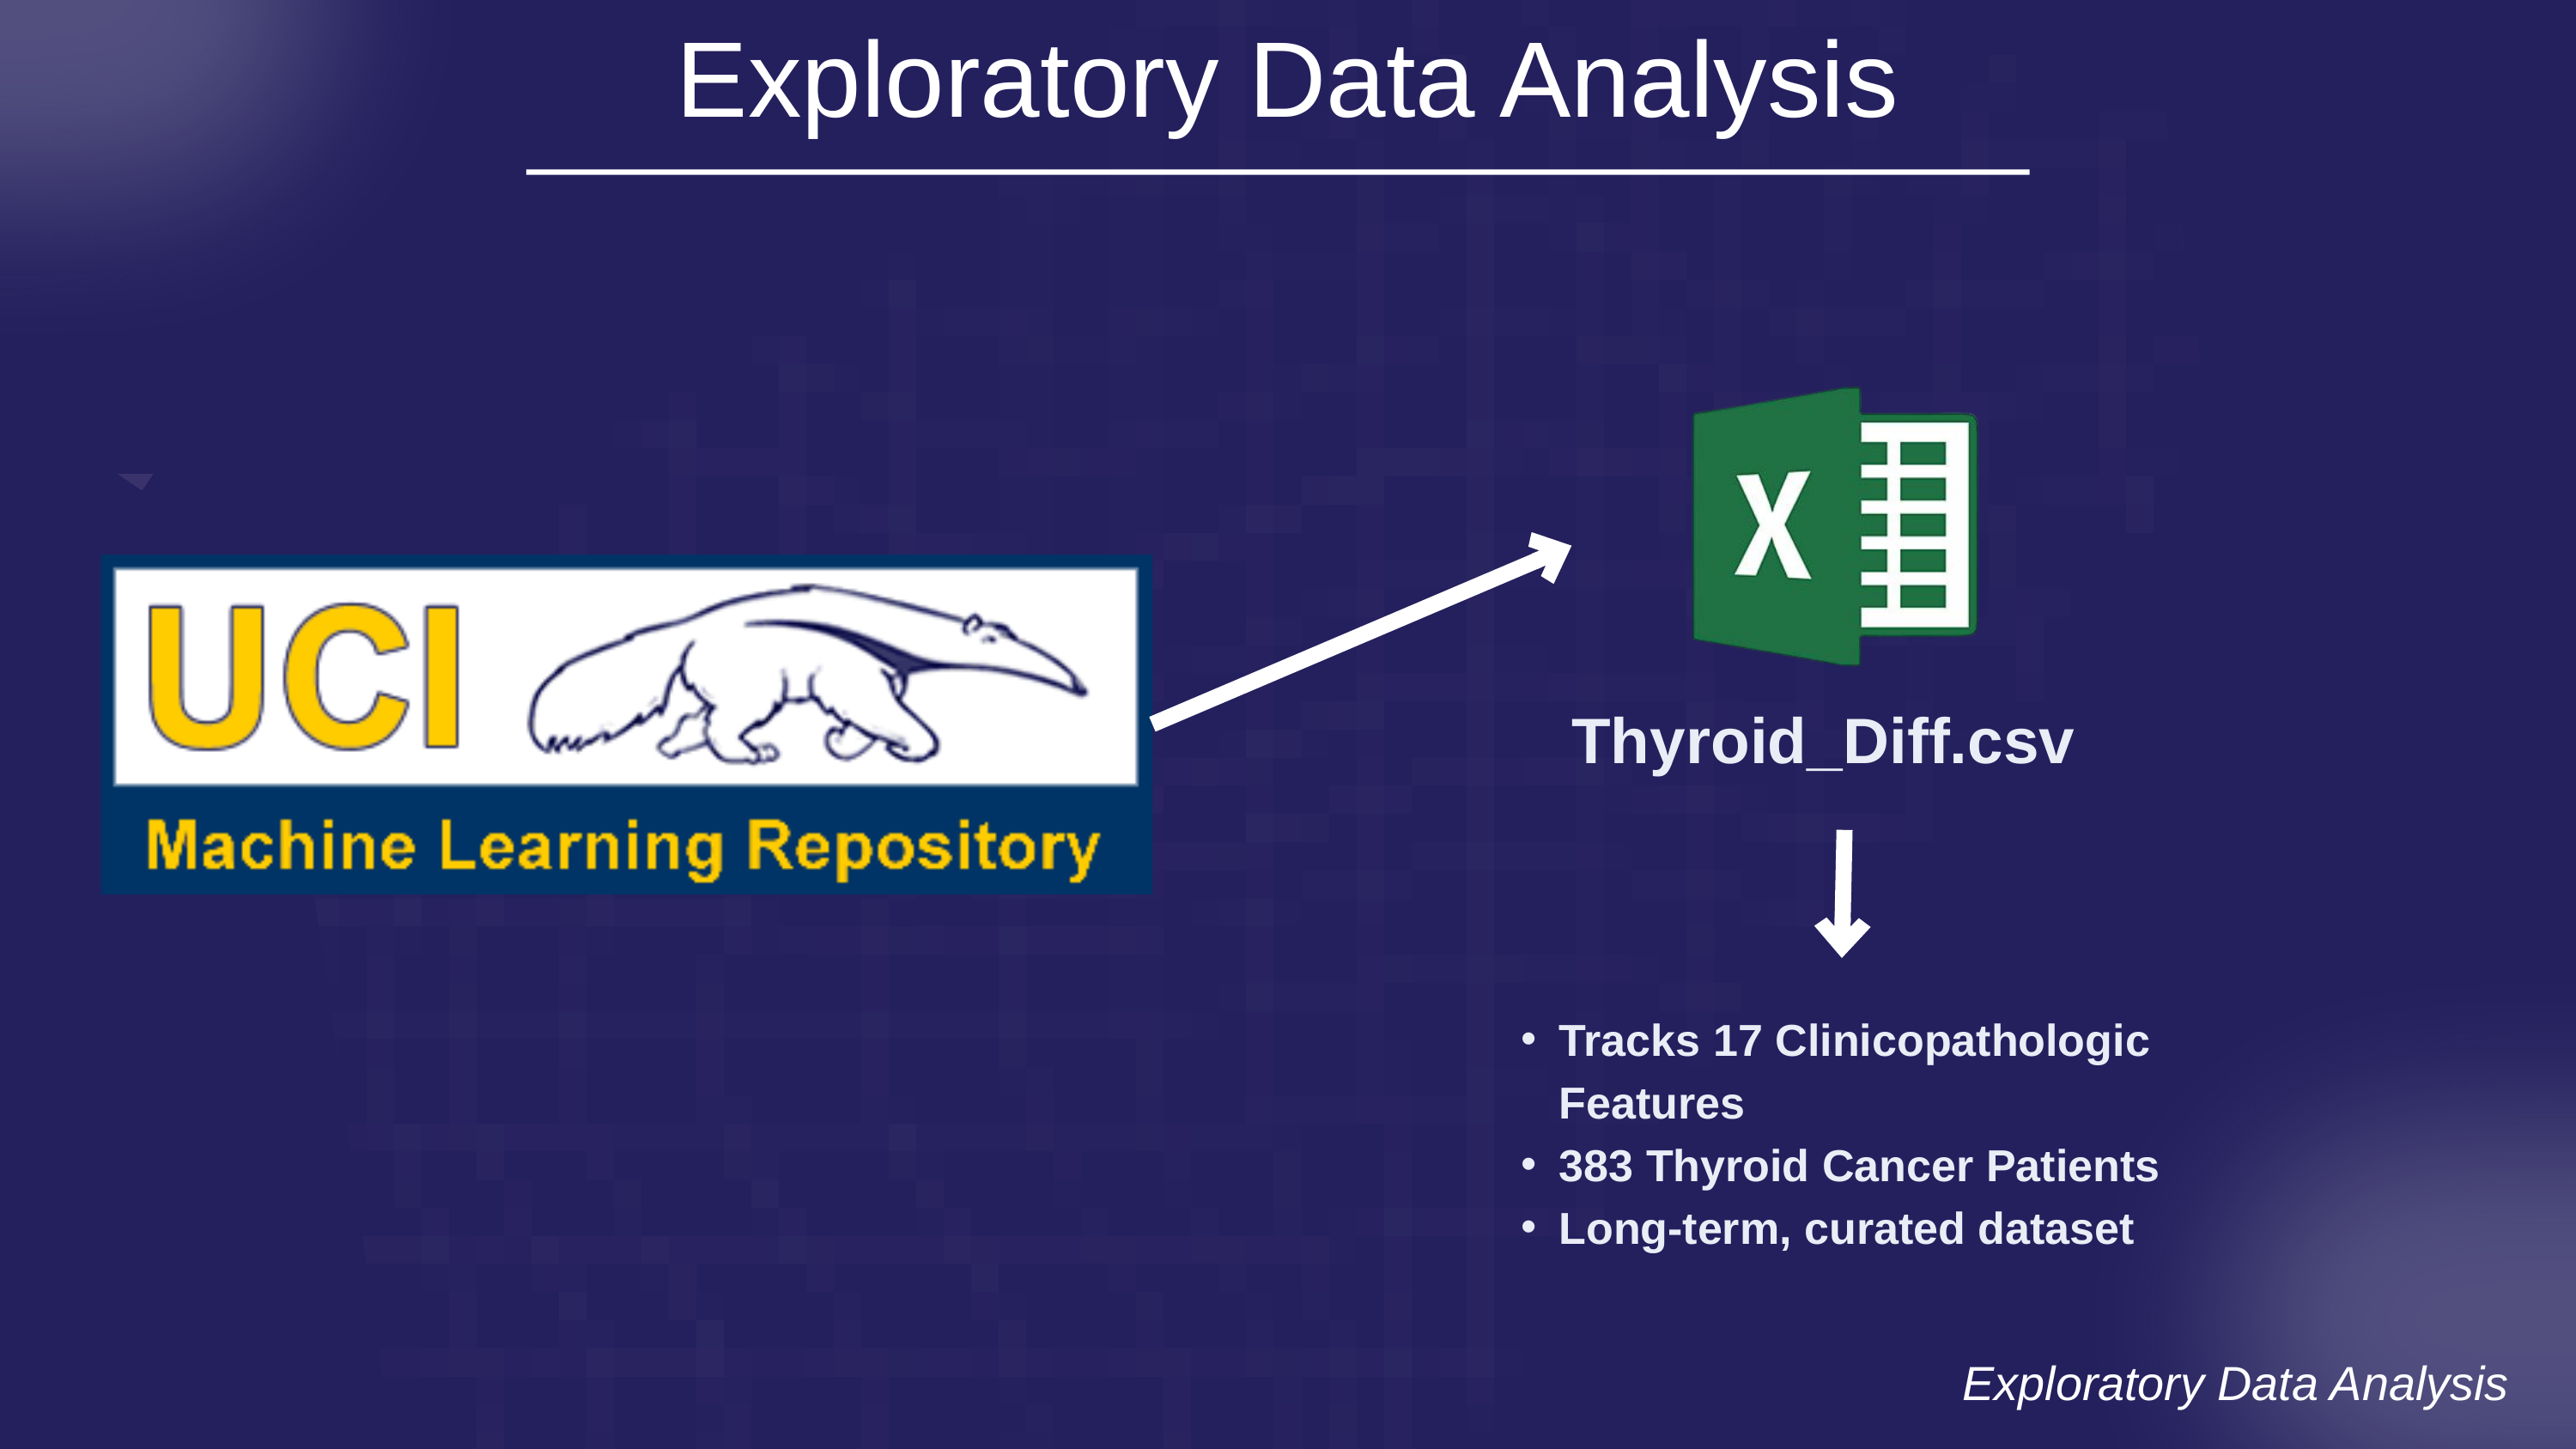

Exploratory Data Analysis

Thyroid_Diff.csv

Tracks 17 Clinicopathologic Features
383 Thyroid Cancer Patients
Long-term, curated dataset

Exploratory Data Analysis